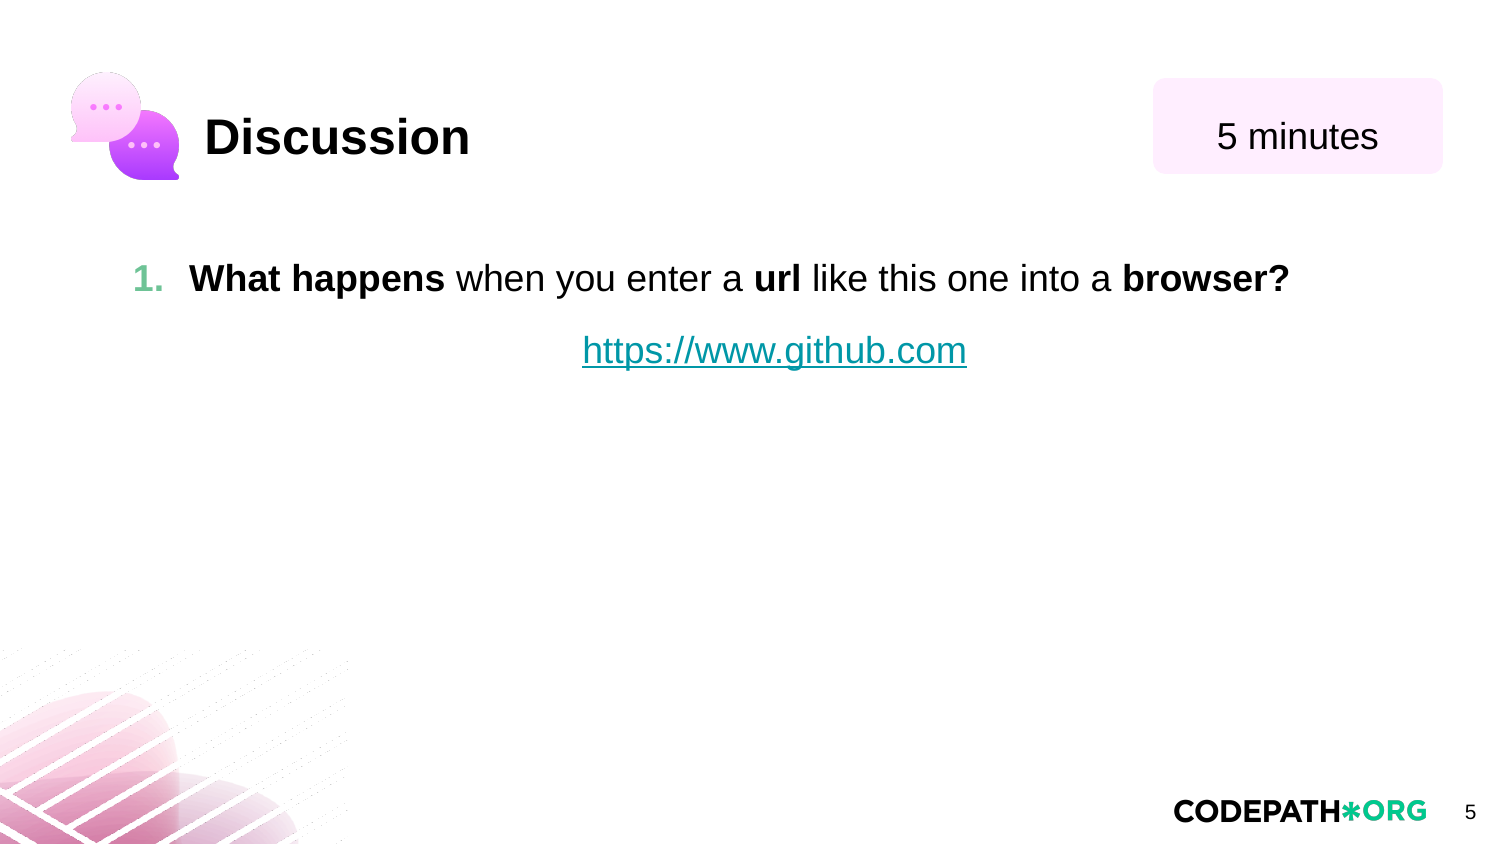

5 minutes
What happens when you enter a url like this one into a browser?
https://www.github.com
5